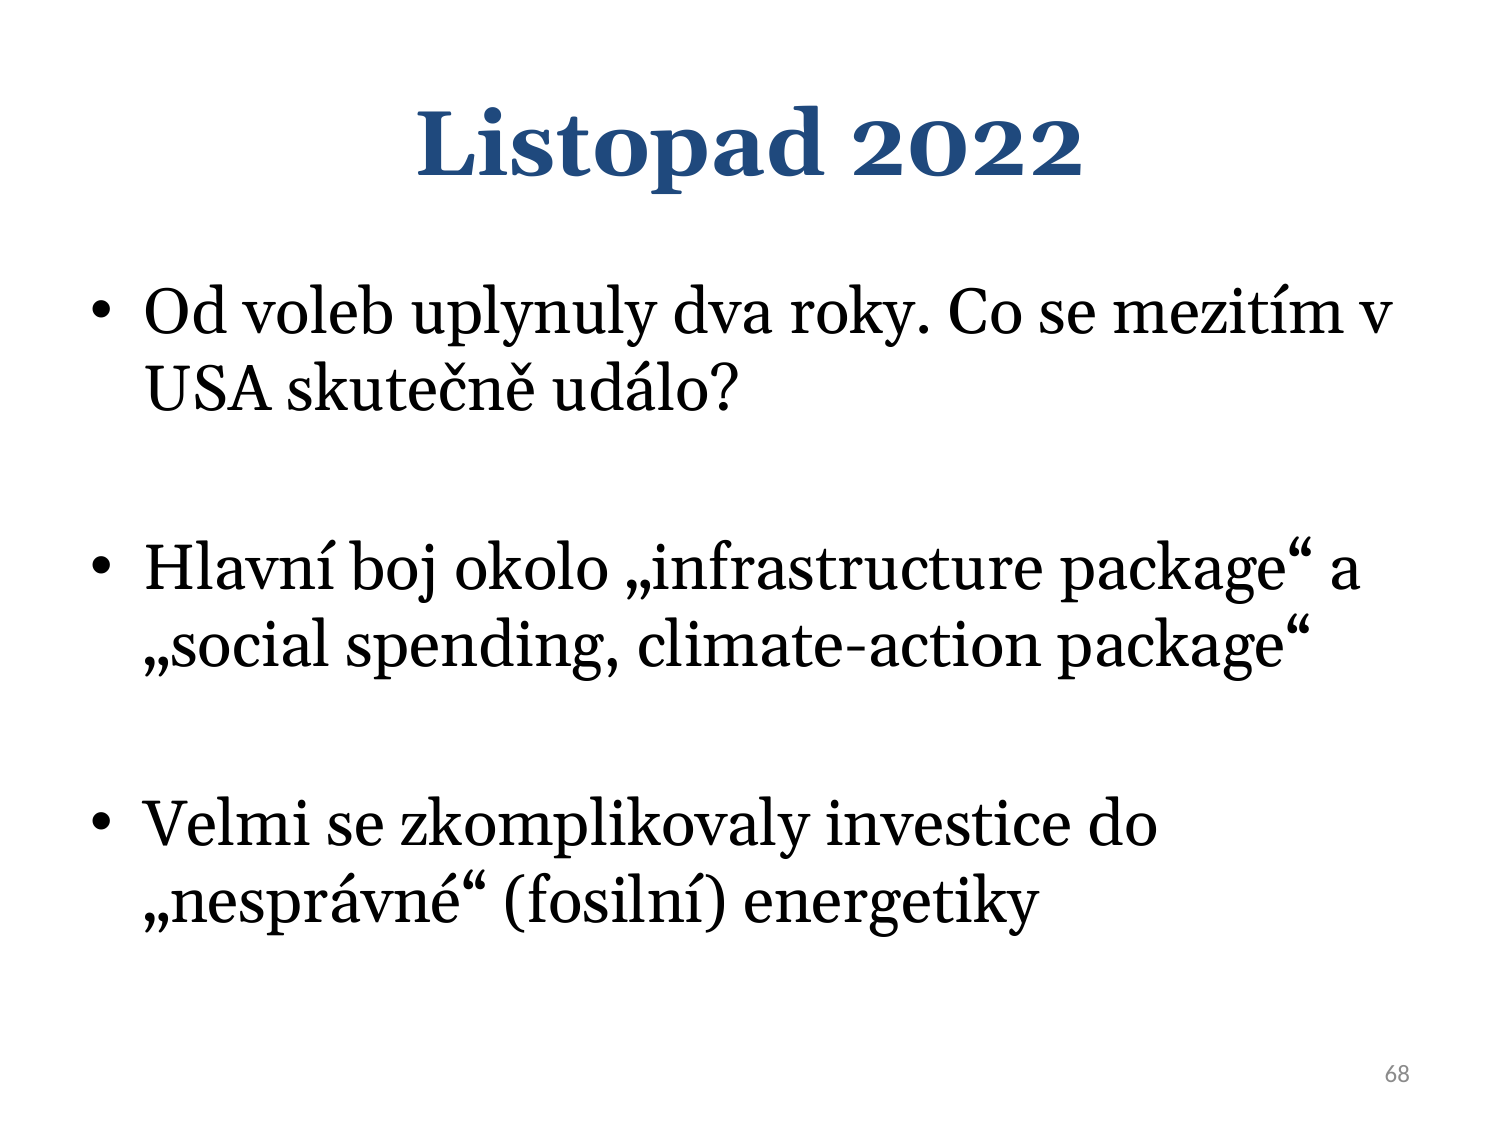

# Listopad 2022
Od voleb uplynuly dva roky. Co se mezitím v USA skutečně událo?

Hlavní boj okolo „infrastructure package“ a „social spending, climate-action package“

Velmi se zkomplikovaly investice do „nesprávné“ (fosilní) energetiky

68